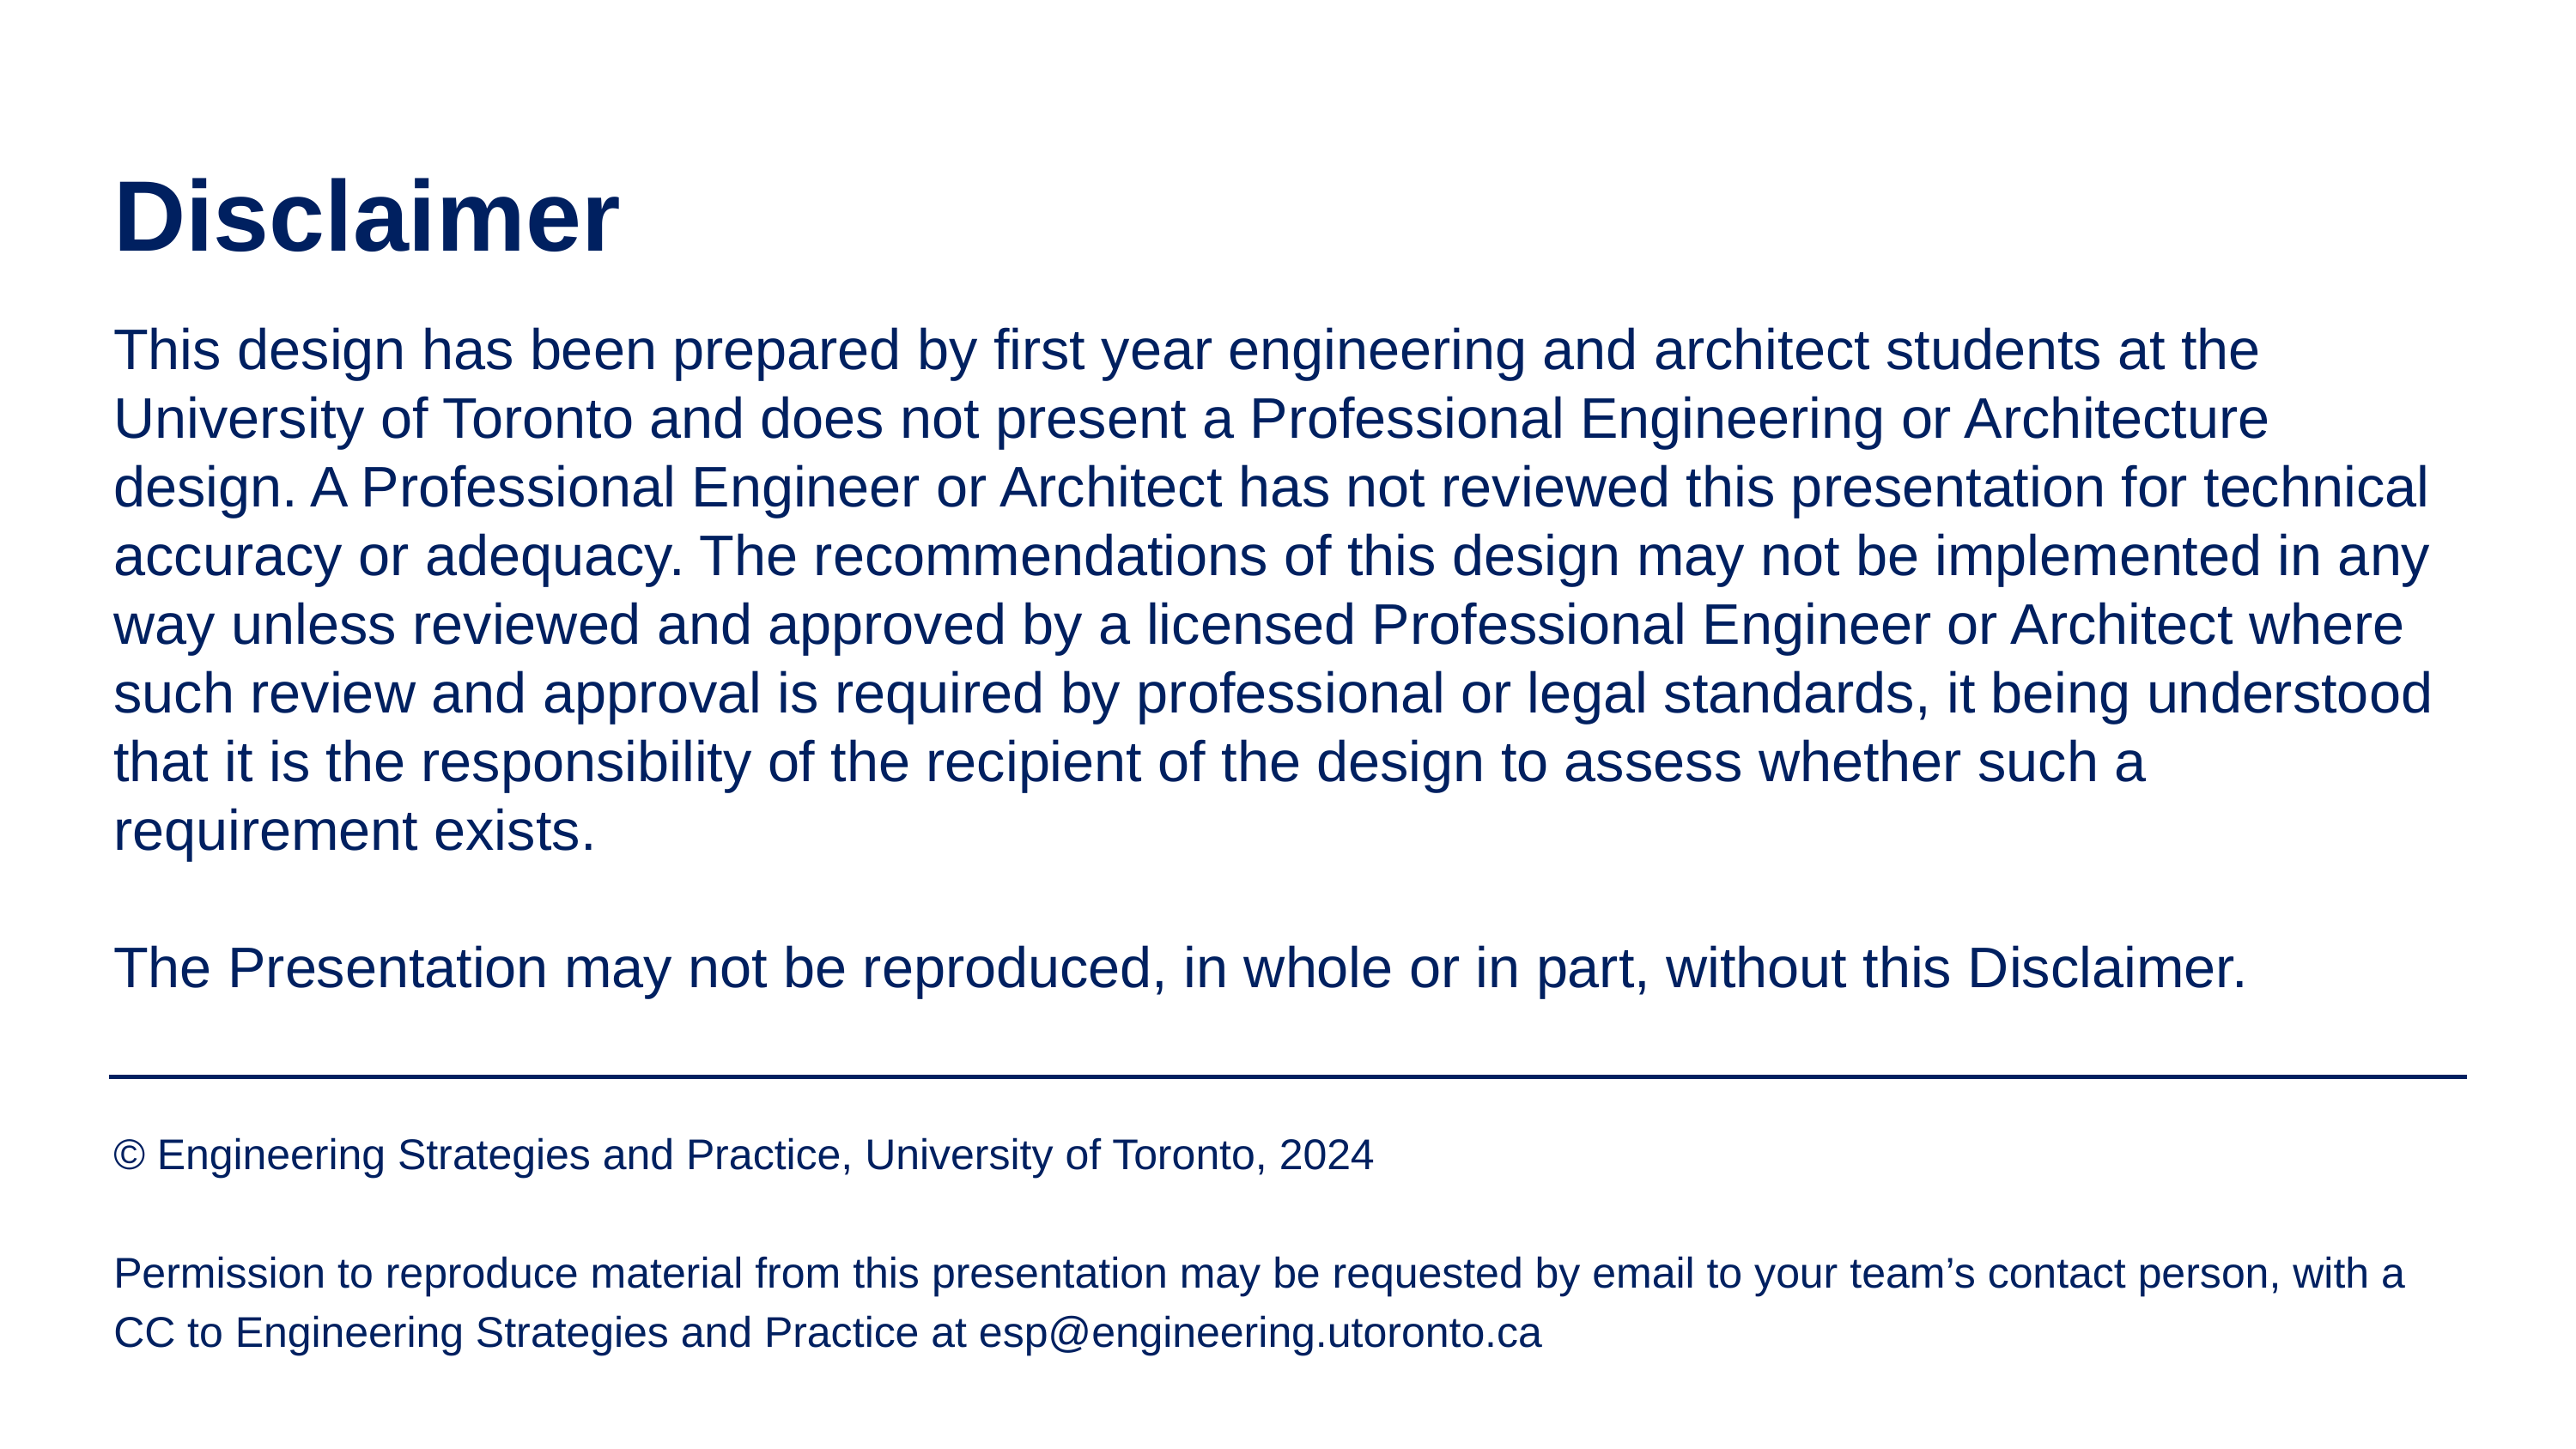

# Disclaimer
This design has been prepared by first year engineering and architect students at the University of Toronto and does not present a Professional Engineering or Architecture design. A Professional Engineer or Architect has not reviewed this presentation for technical accuracy or adequacy. The recommendations of this design may not be implemented in any way unless reviewed and approved by a licensed Professional Engineer or Architect where such review and approval is required by professional or legal standards, it being understood that it is the responsibility of the recipient of the design to assess whether such a requirement exists.​

The Presentation may not be reproduced, in whole or in part, without this Disclaimer.

© Engineering Strategies and Practice, University of Toronto, 2024

Permission to reproduce material from this presentation may be requested by email to your team’s contact person, with a CC to Engineering Strategies and Practice at esp@engineering.utoronto.ca